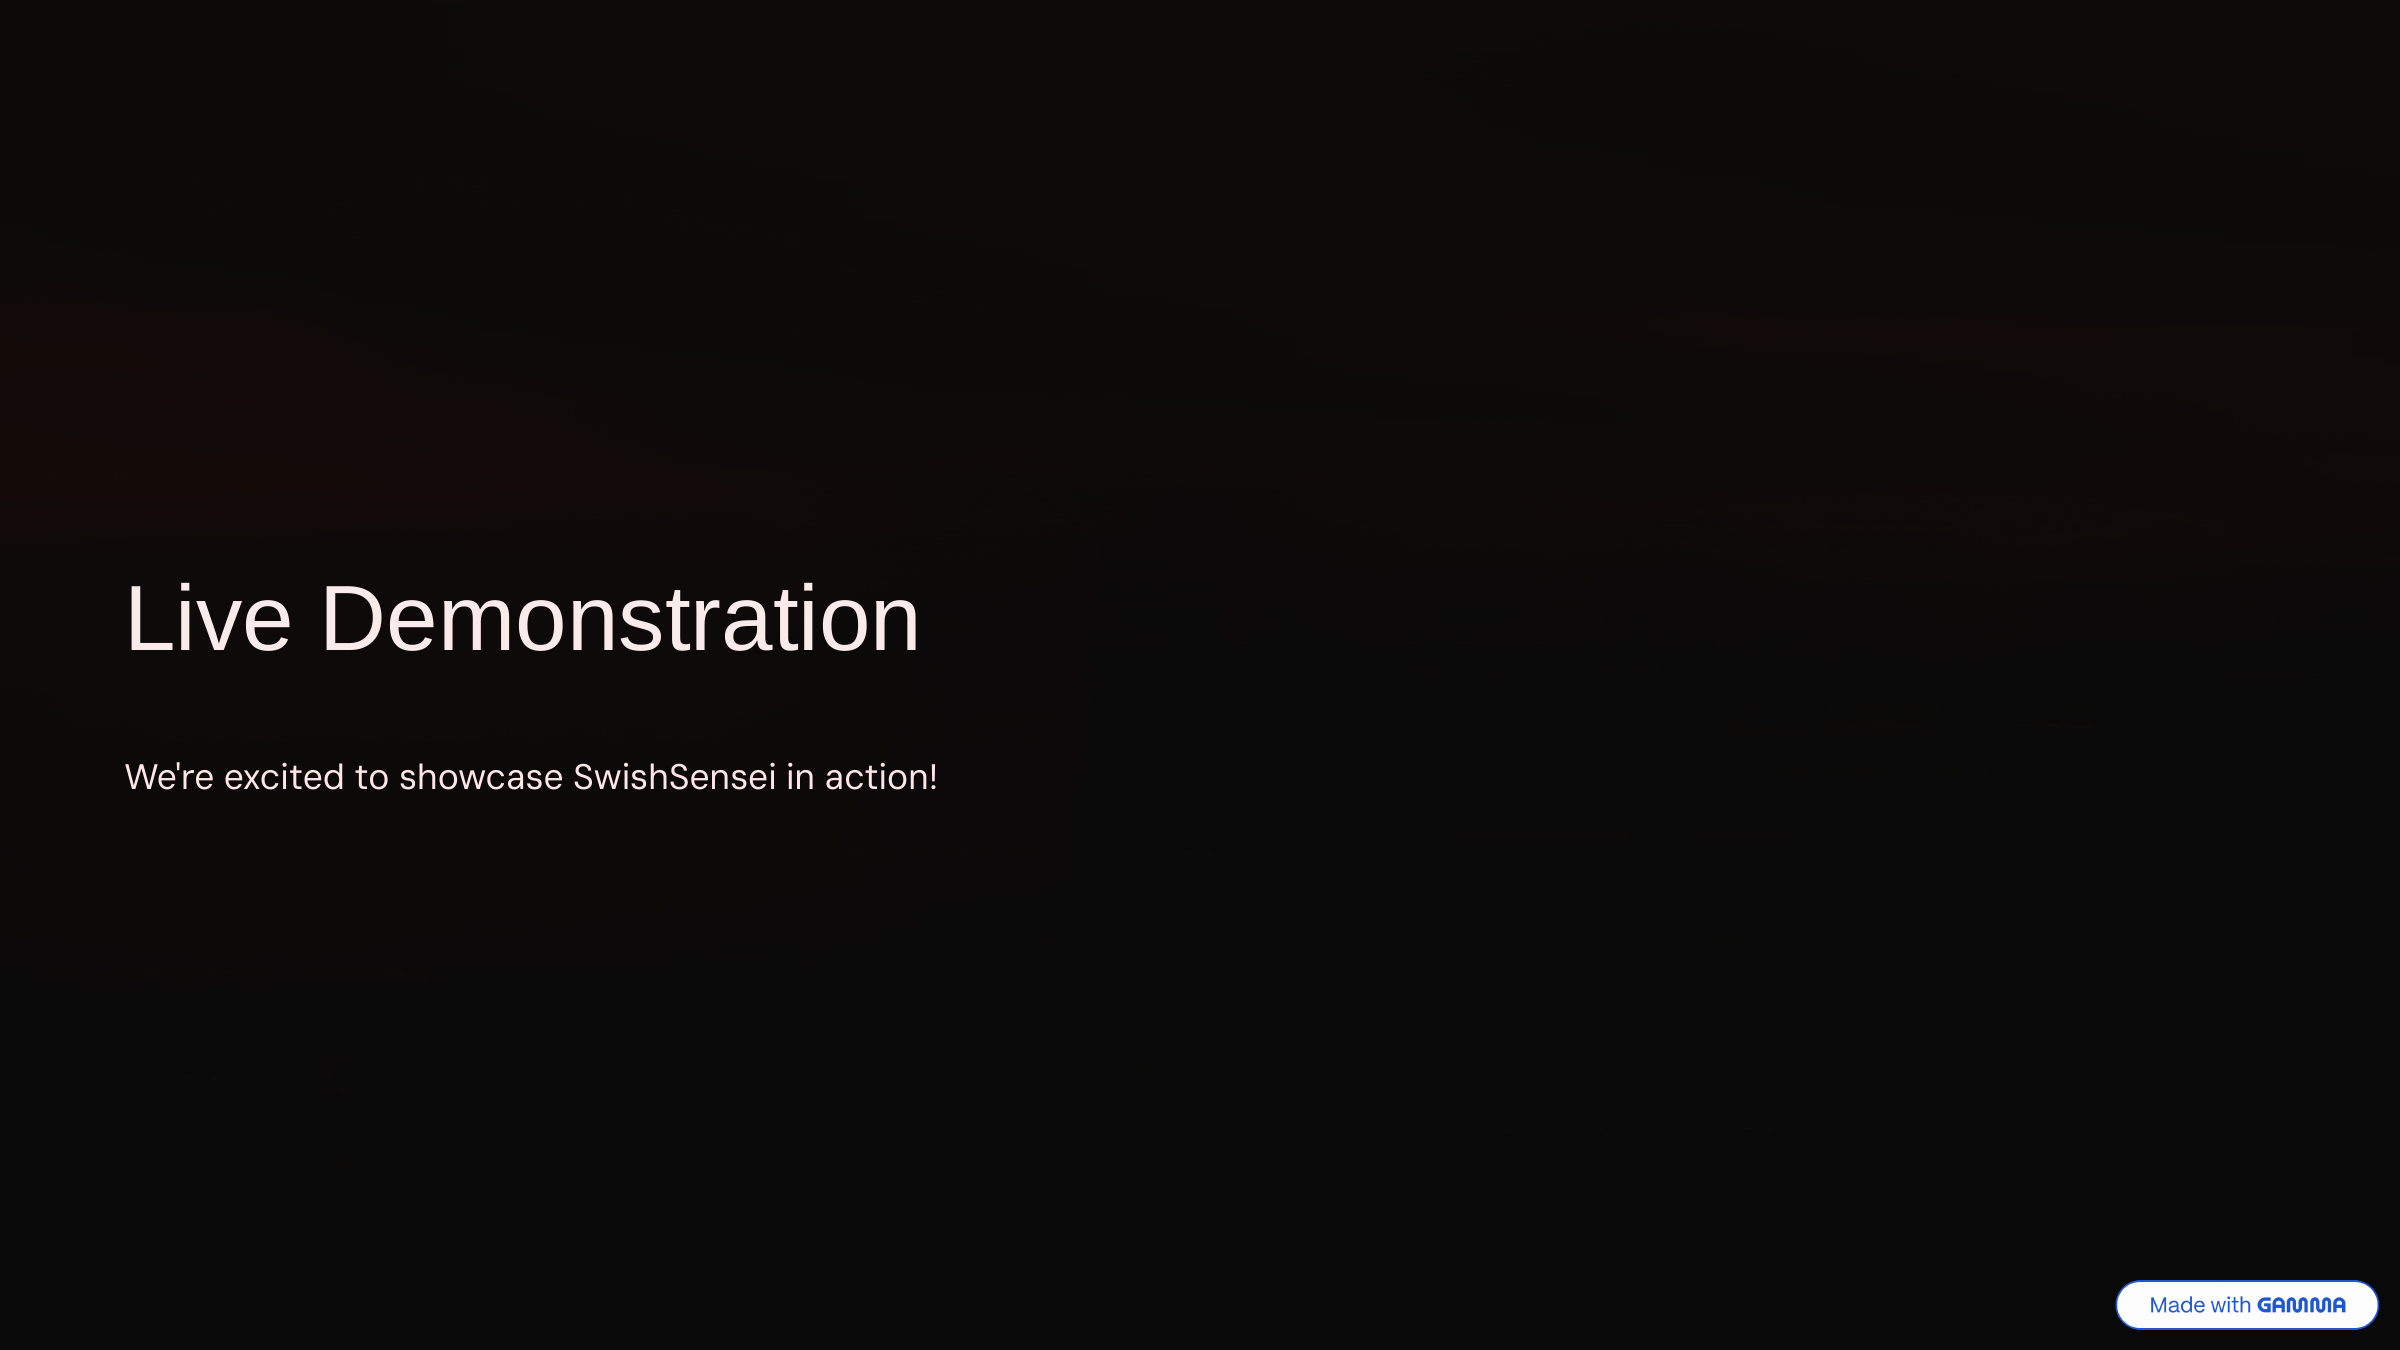

Live Demonstration
We're excited to showcase SwishSensei in action!